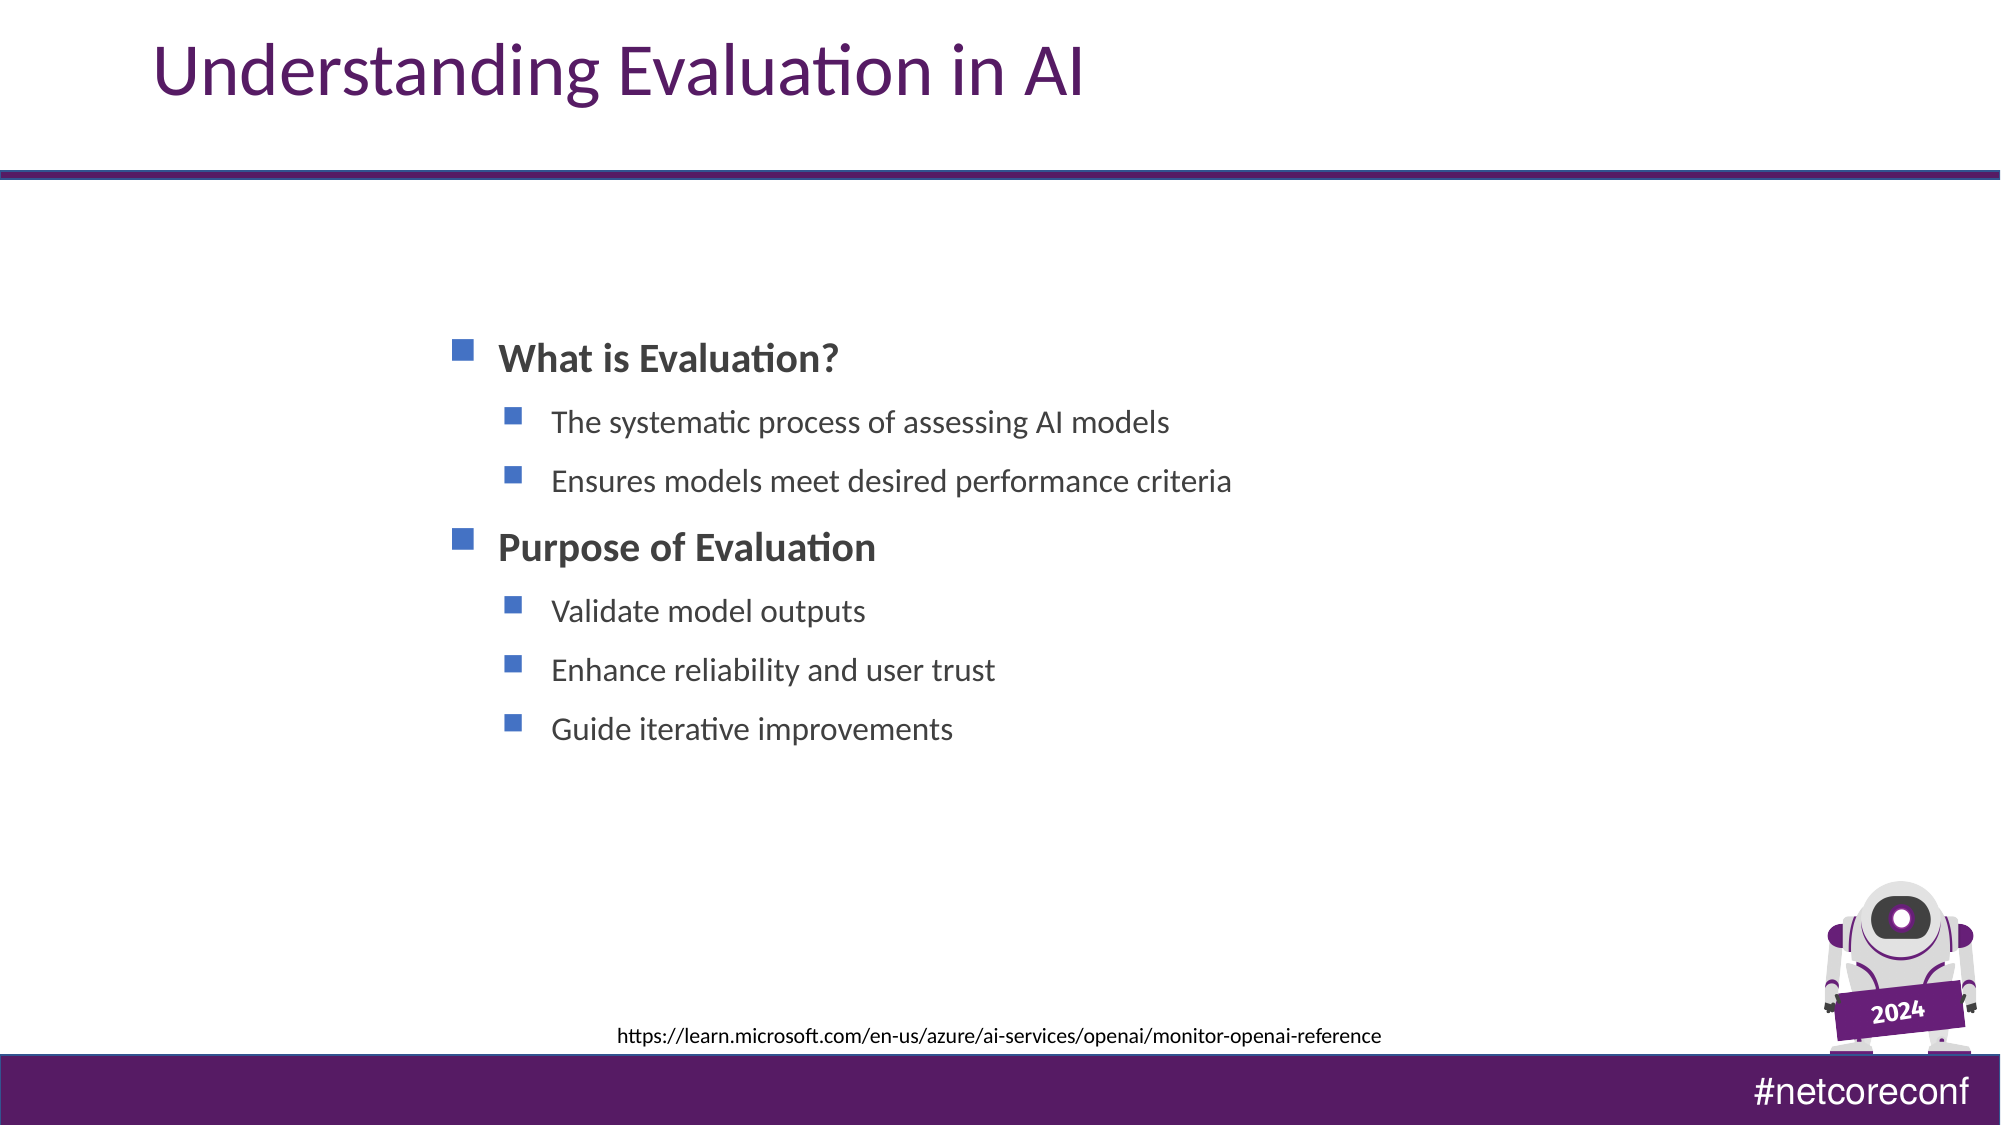

# Understanding Evaluation in AI
What is Evaluation?
The systematic process of assessing AI models
Ensures models meet desired performance criteria
Purpose of Evaluation
Validate model outputs
Enhance reliability and user trust
Guide iterative improvements
https://learn.microsoft.com/en-us/azure/ai-services/openai/monitor-openai-reference